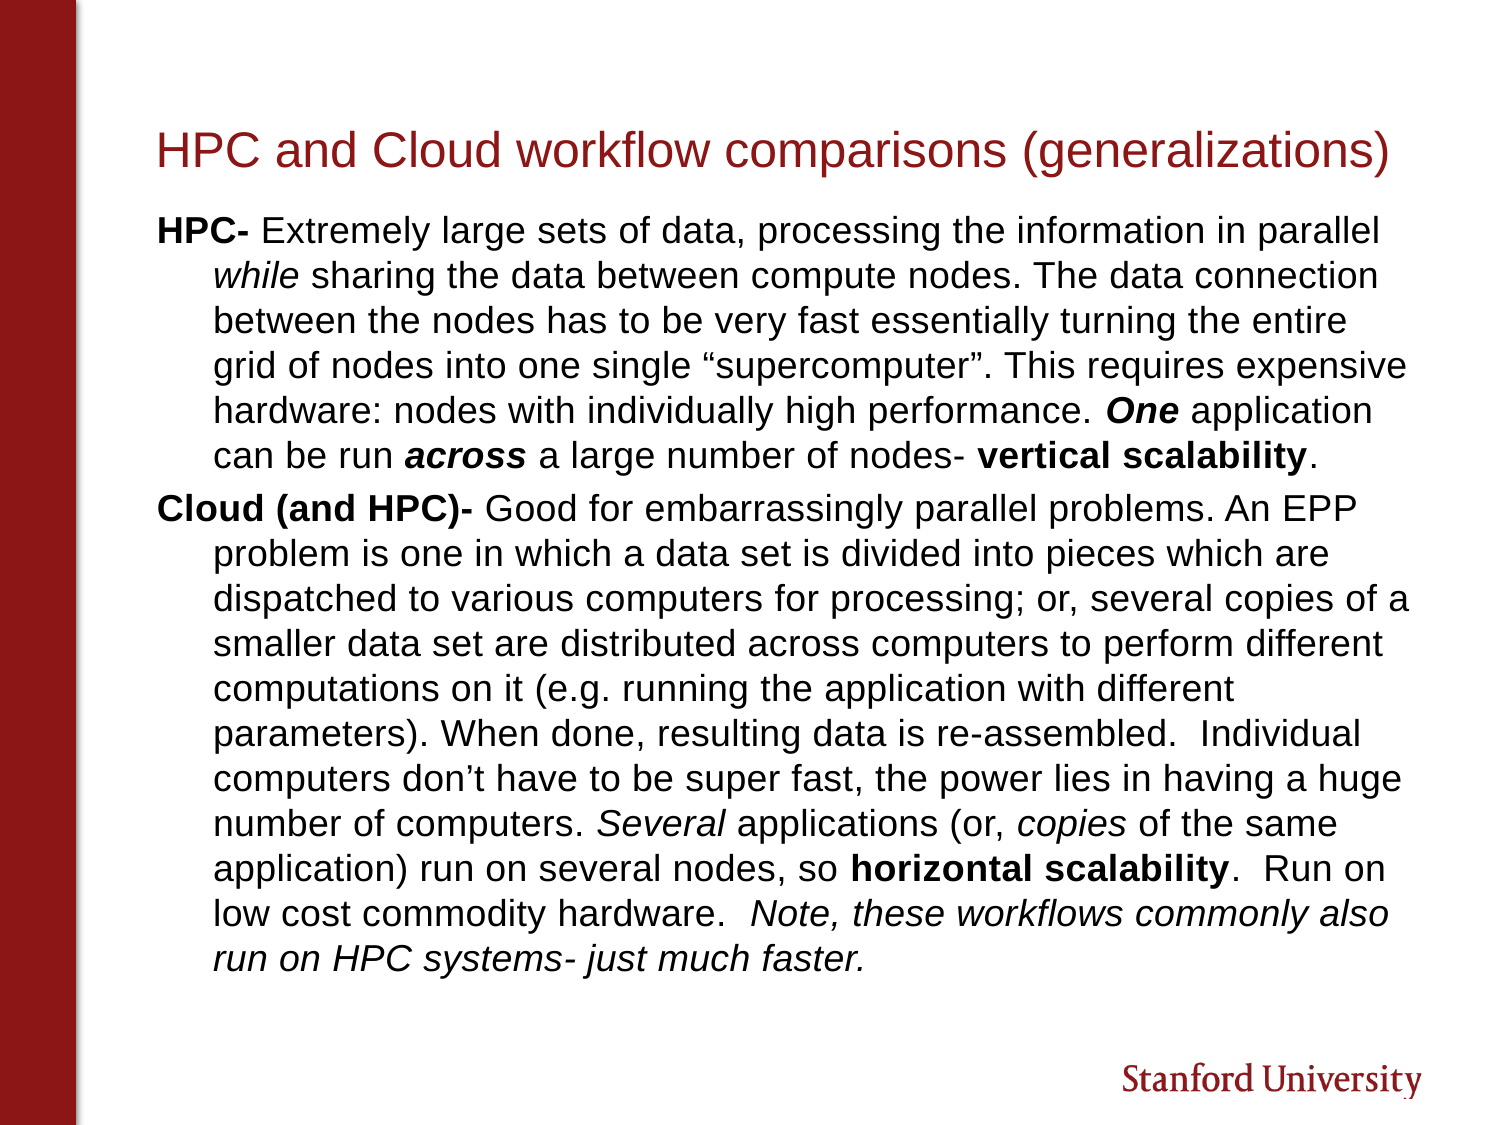

# HPC and Cloud workflow comparisons (generalizations)
HPC- Extremely large sets of data, processing the information in parallel while sharing the data between compute nodes. The data connection between the nodes has to be very fast essentially turning the entire grid of nodes into one single “supercomputer”. This requires expensive hardware: nodes with individually high performance. One application can be run across a large number of nodes- vertical scalability.
Cloud (and HPC)- Good for embarrassingly parallel problems. An EPP problem is one in which a data set is divided into pieces which are dispatched to various computers for processing; or, several copies of a smaller data set are distributed across computers to perform different computations on it (e.g. running the application with different parameters). When done, resulting data is re-assembled.  Individual computers don’t have to be super fast, the power lies in having a huge number of computers. Several applications (or, copies of the same application) run on several nodes, so horizontal scalability.  Run on low cost commodity hardware.  Note, these workflows commonly also run on HPC systems- just much faster.